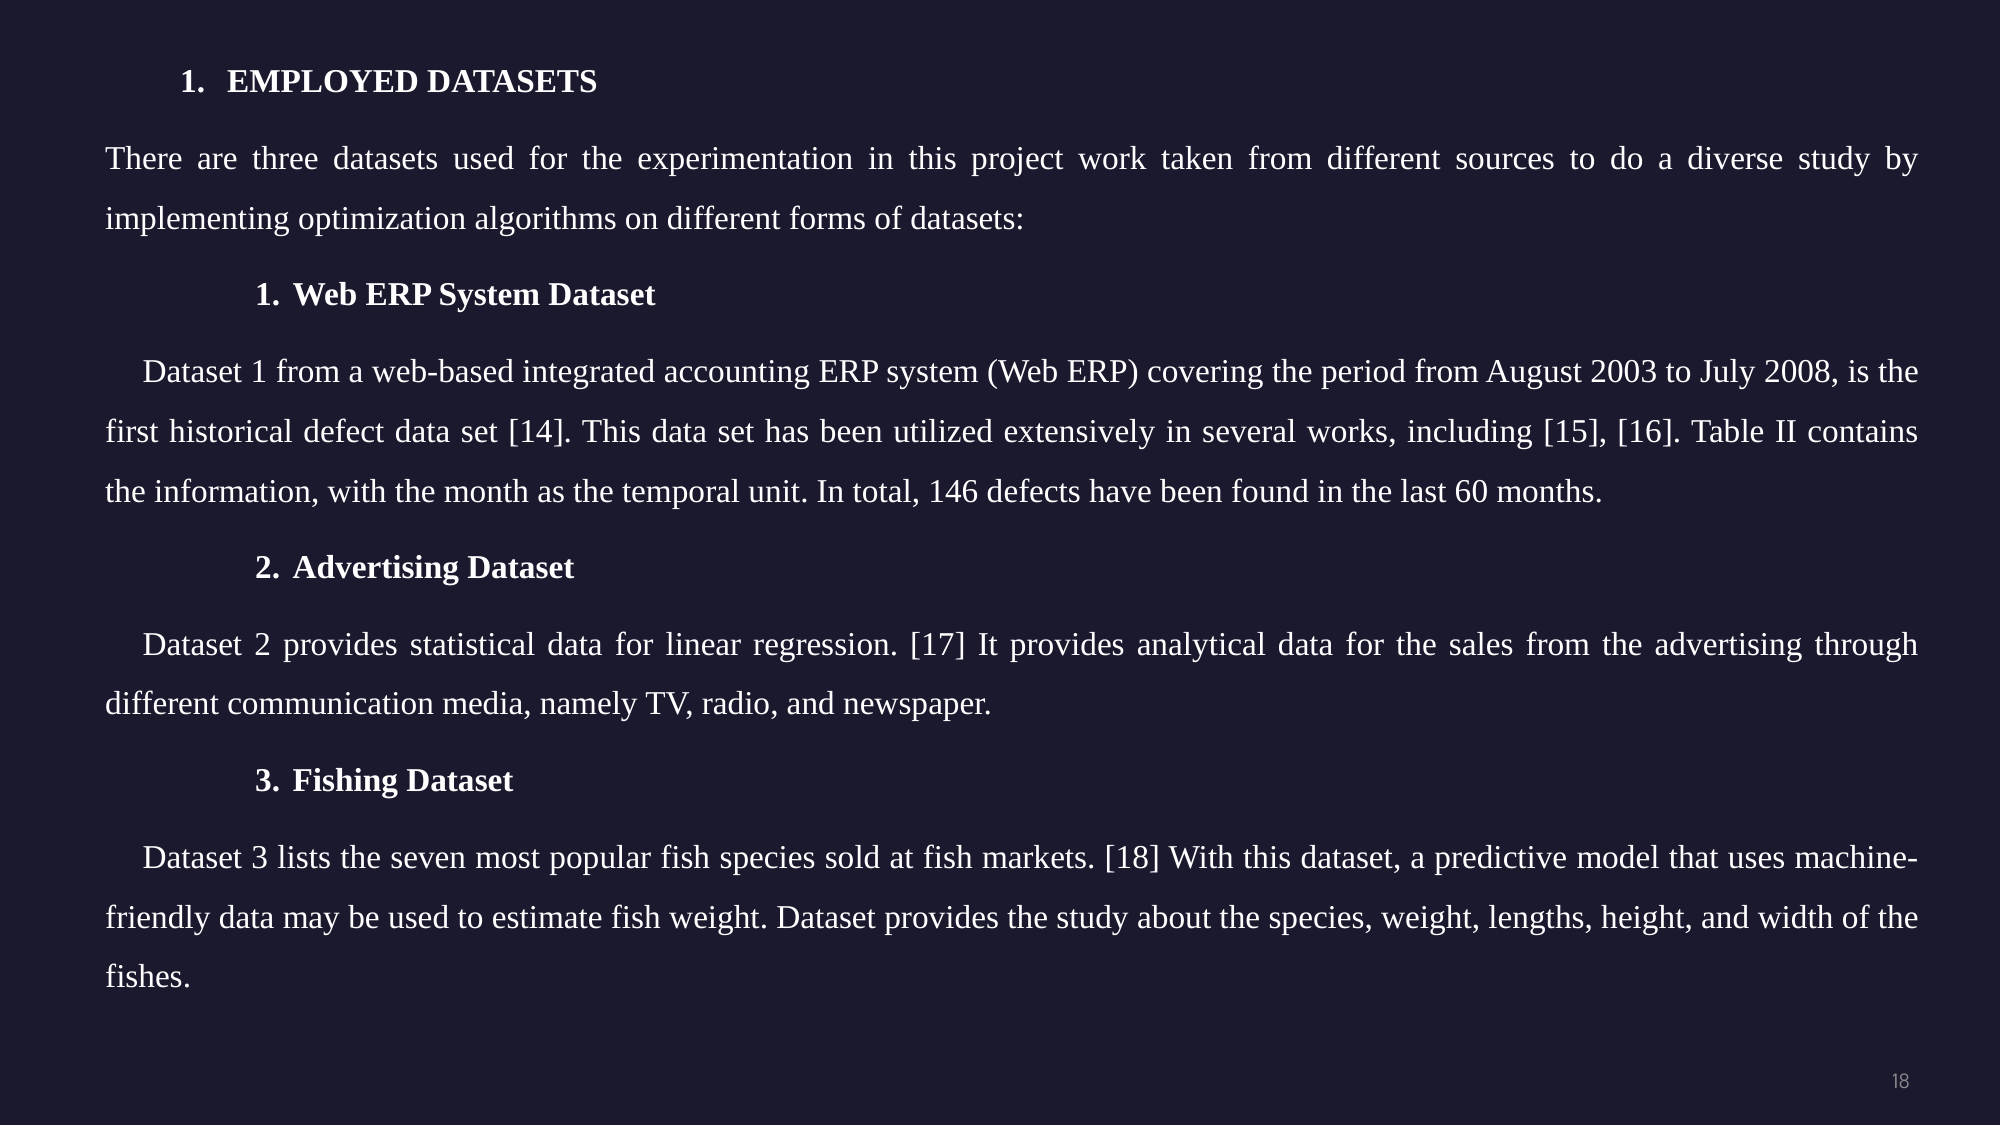

EMPLOYED DATASETS
There are three datasets used for the experimentation in this project work taken from different sources to do a diverse study by implementing optimization algorithms on different forms of datasets:
Web ERP System Dataset
Dataset 1 from a web-based integrated accounting ERP system (Web ERP) covering the period from August 2003 to July 2008, is the first historical defect data set [14]. This data set has been utilized extensively in several works, including [15], [16]. Table II contains the information, with the month as the temporal unit. In total, 146 defects have been found in the last 60 months.
Advertising Dataset
Dataset 2 provides statistical data for linear regression. [17] It provides analytical data for the sales from the advertising through different communication media, namely TV, radio, and newspaper.
Fishing Dataset
Dataset 3 lists the seven most popular fish species sold at fish markets. [18] With this dataset, a predictive model that uses machine-friendly data may be used to estimate fish weight. Dataset provides the study about the species, weight, lengths, height, and width of the fishes.
18